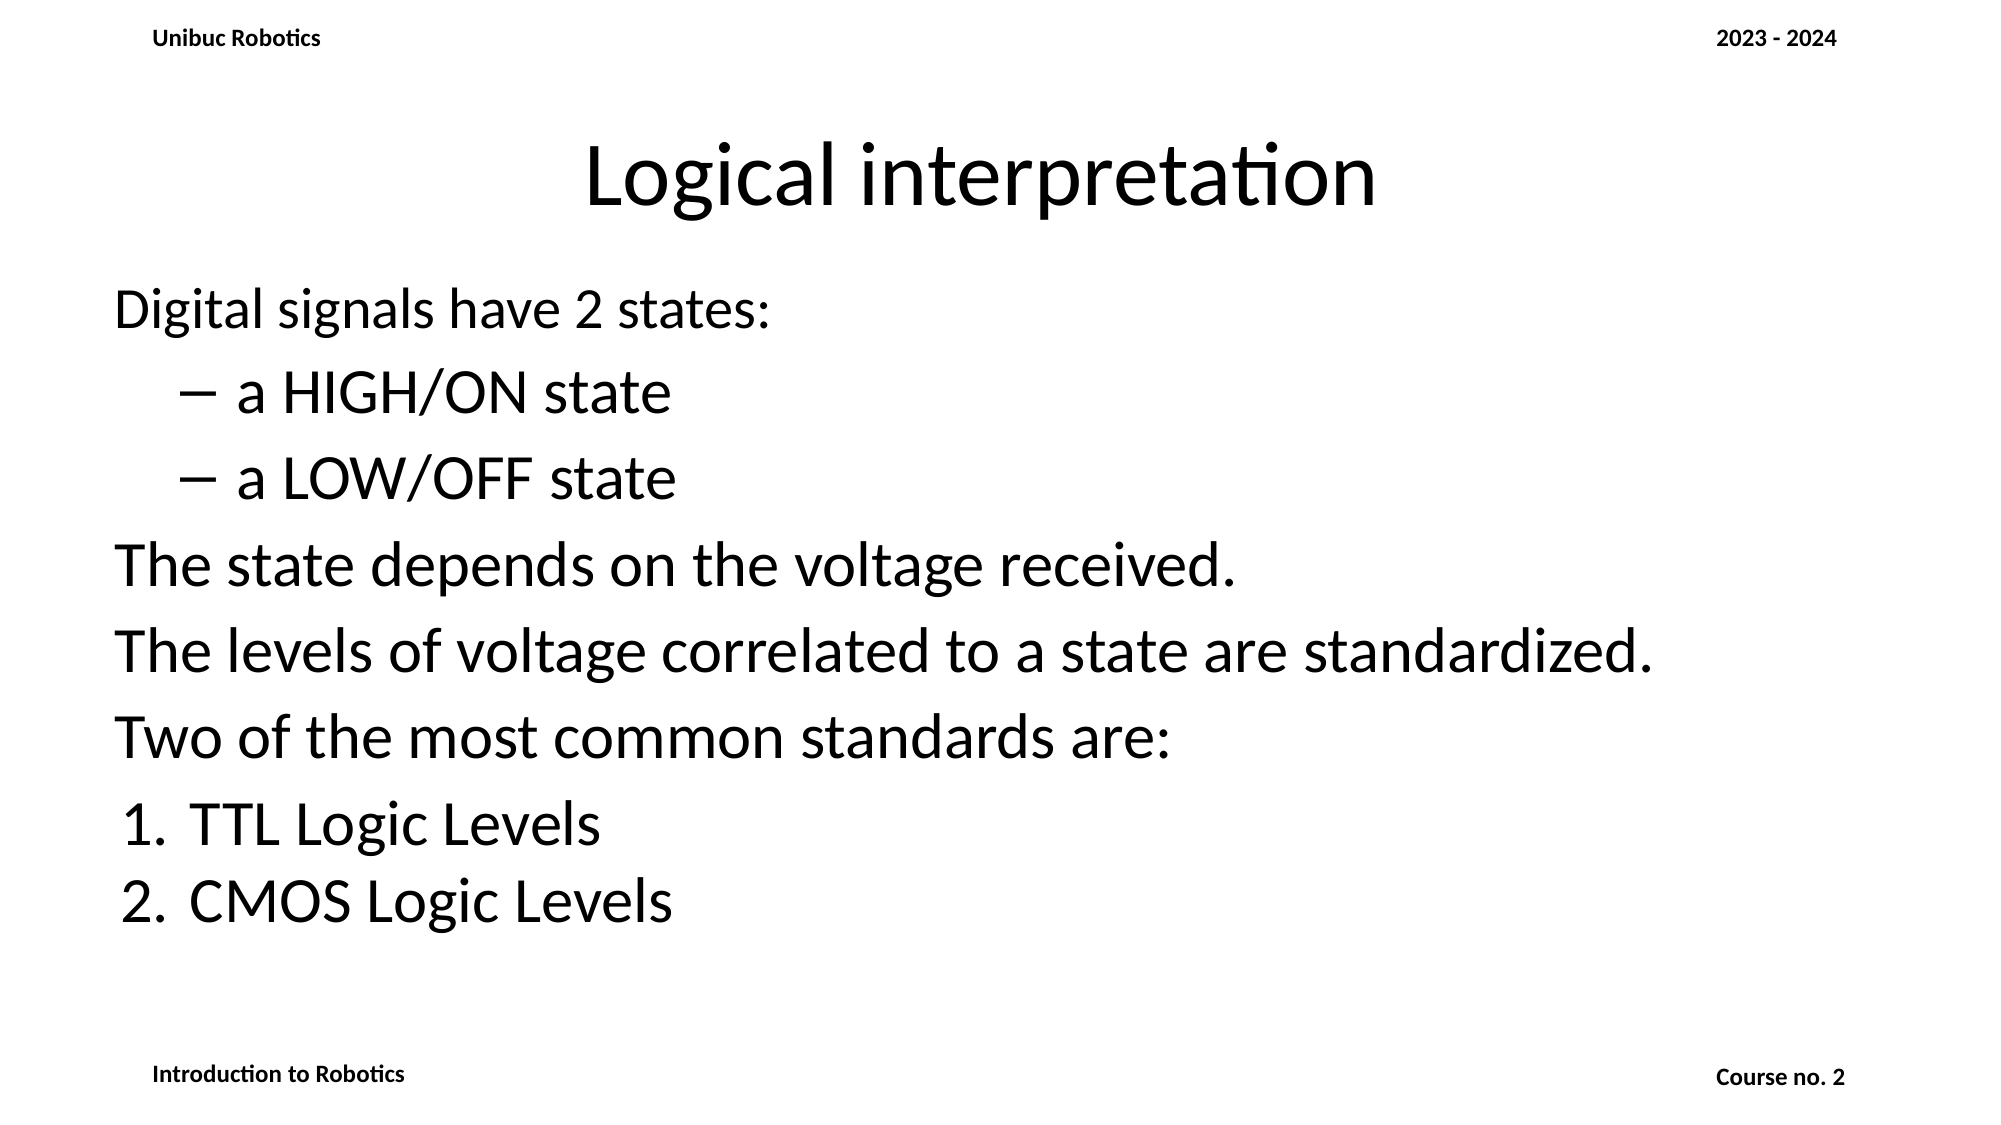

# Logical interpretation
Digital signals have 2 states:
a HIGH/ON state
a LOW/OFF state
The state depends on the voltage received.
The levels of voltage correlated to a state are standardized.
Two of the most common standards are:
TTL Logic Levels
CMOS Logic Levels